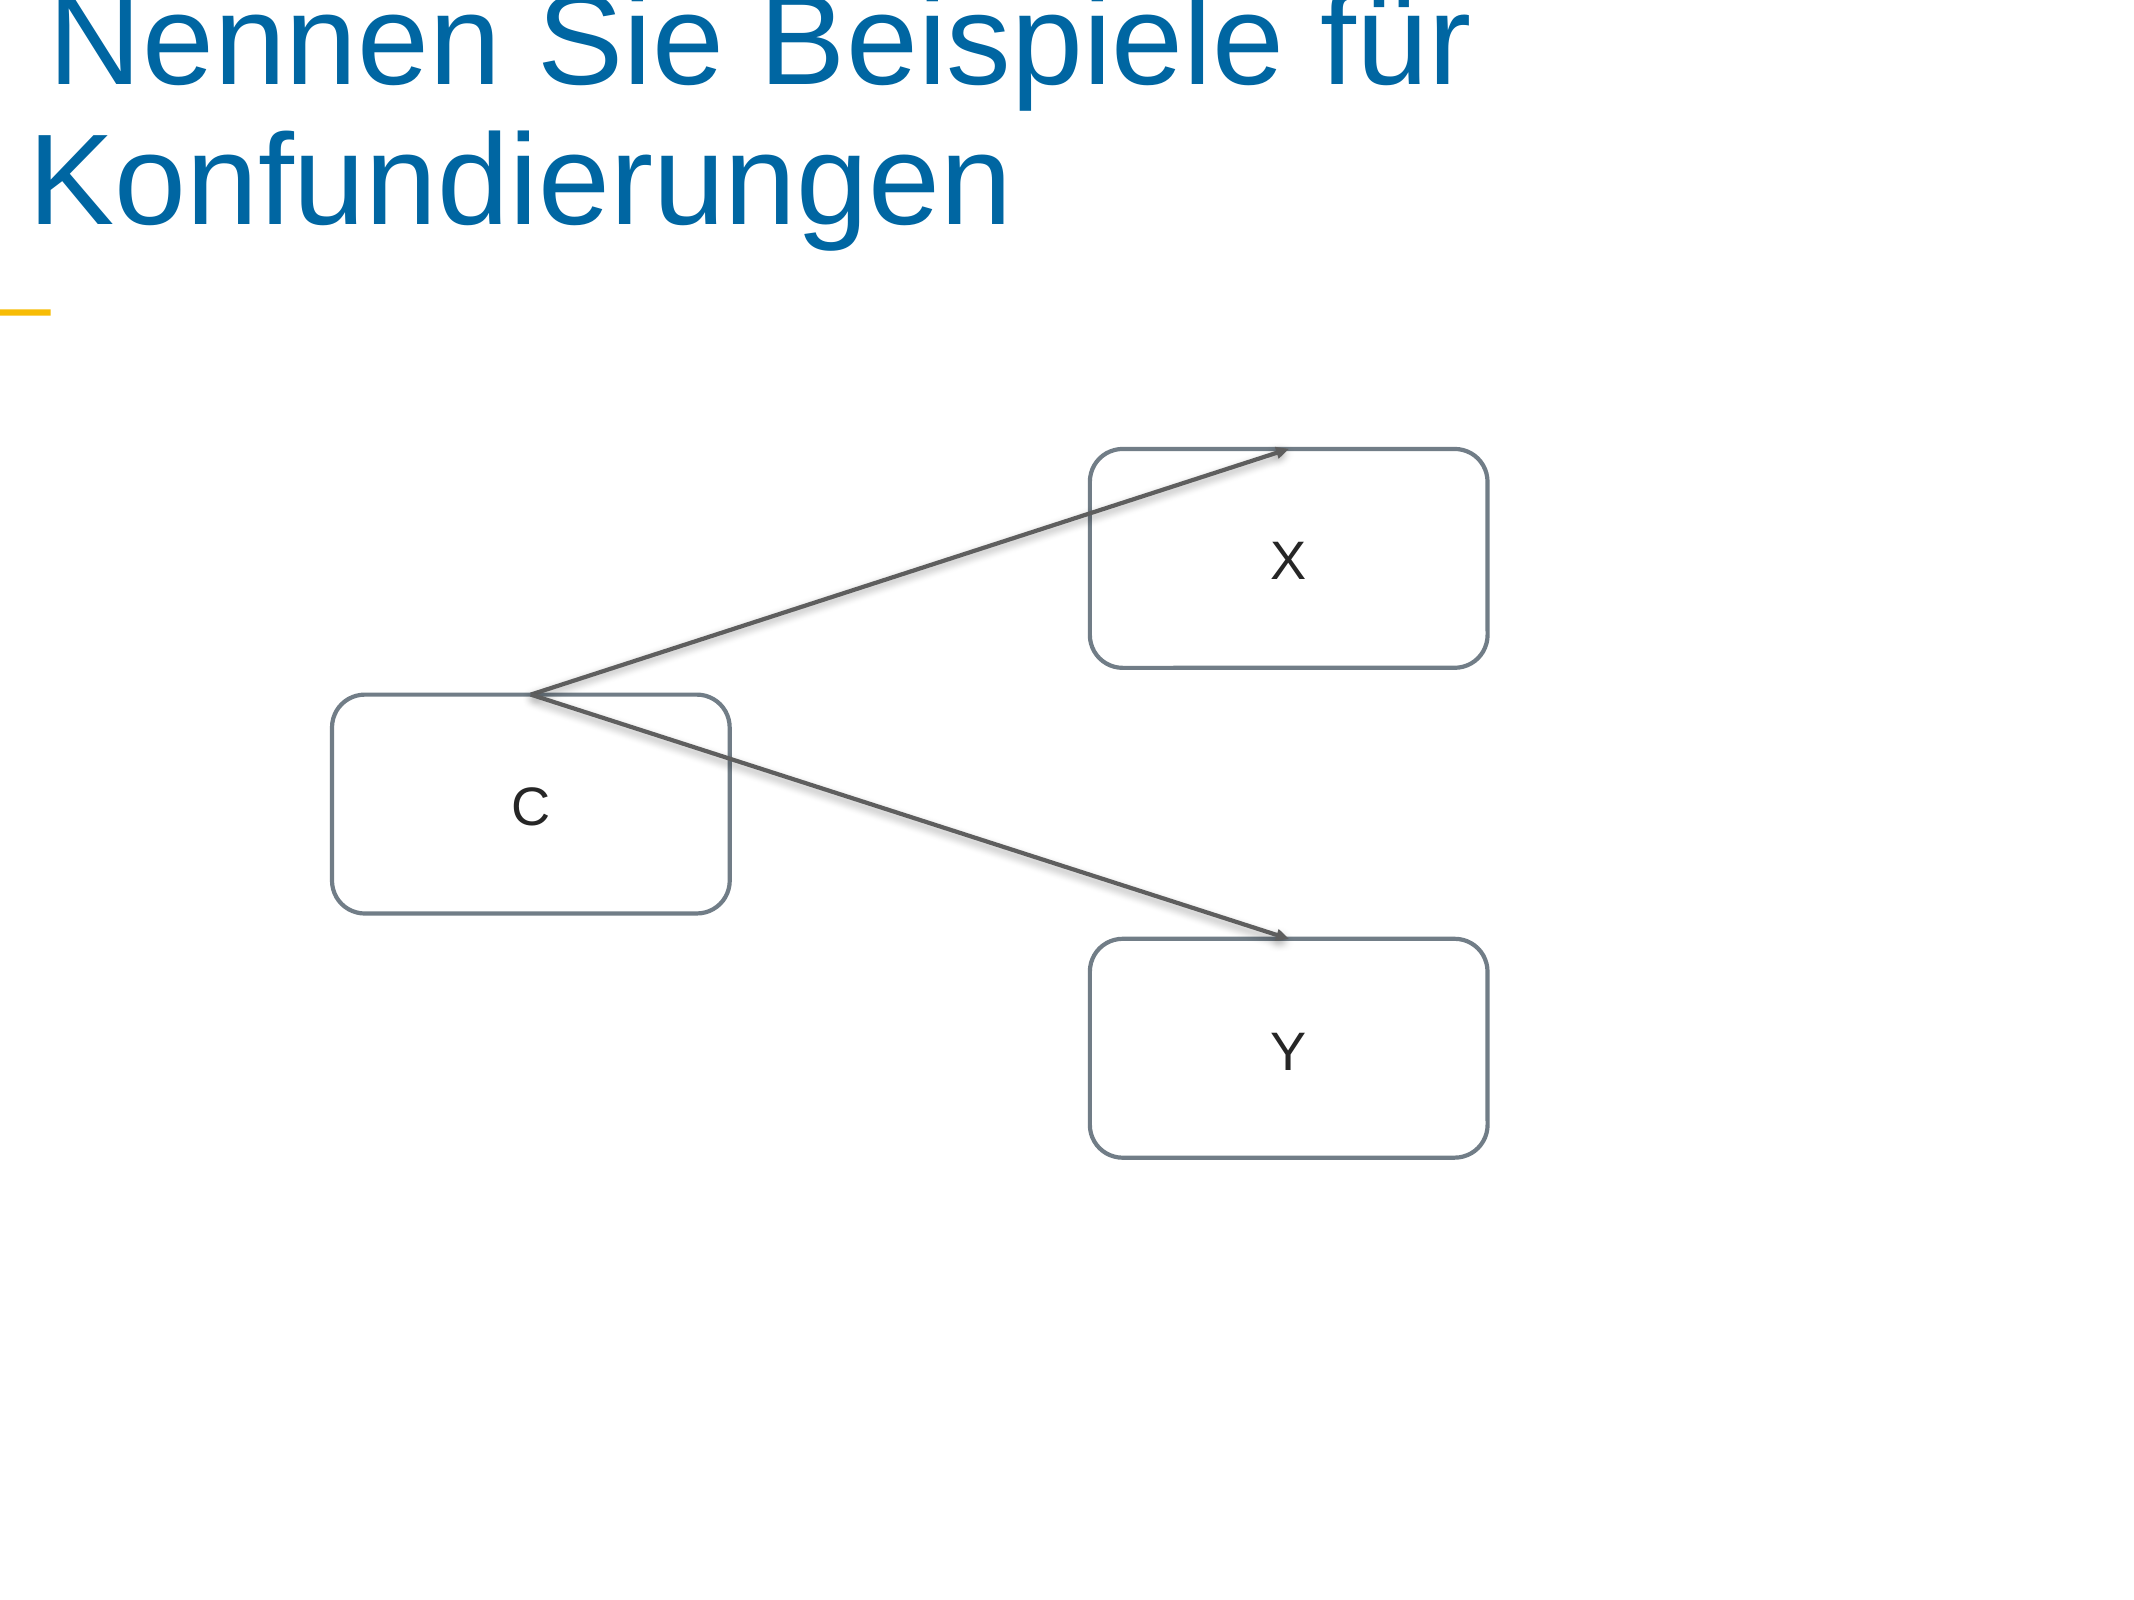

Nennen Sie Beispiele für Konfundierungen
X
C
Y
75